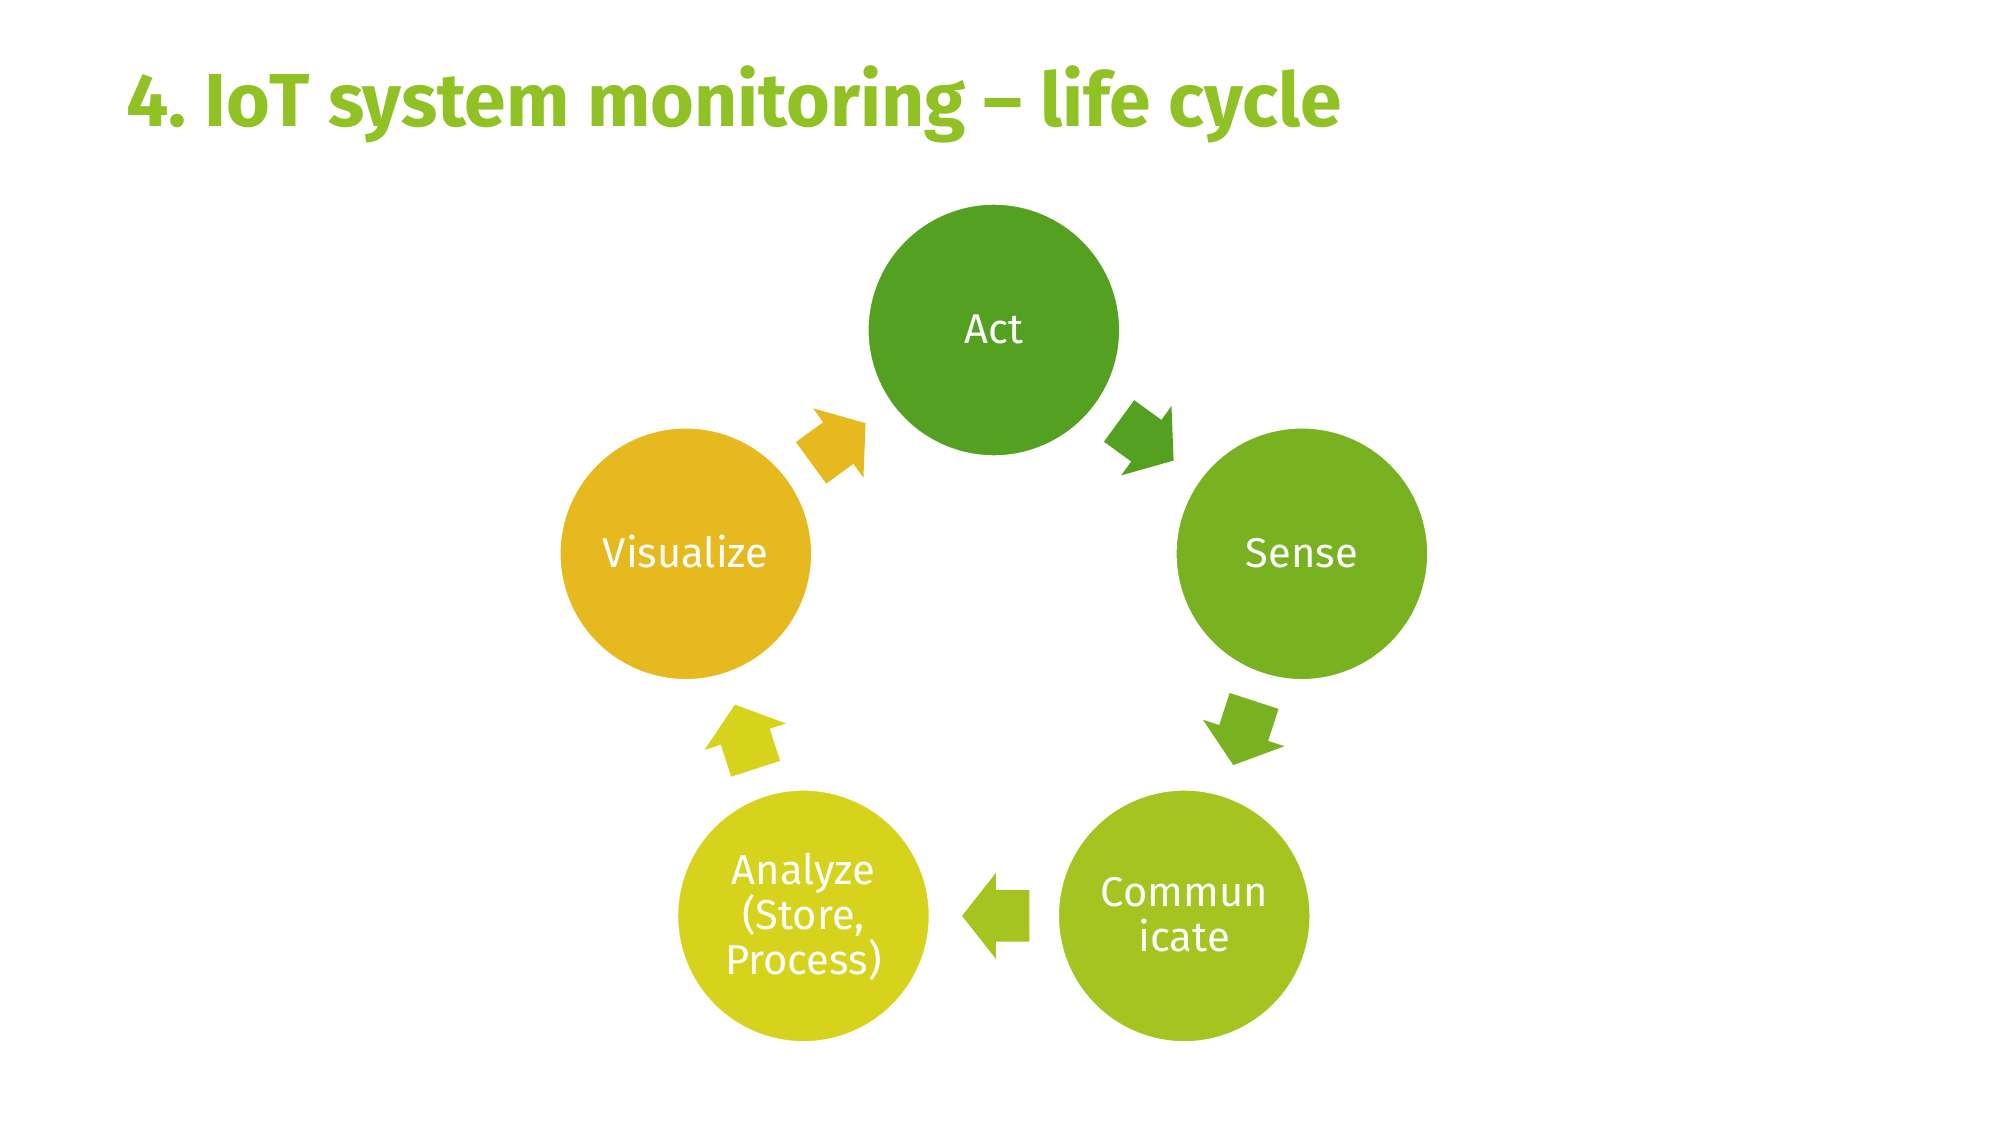

# 4. IoT system monitoring – life cycle
Act

Sense

Communicate

Analyze (Store, Process)

Visualize